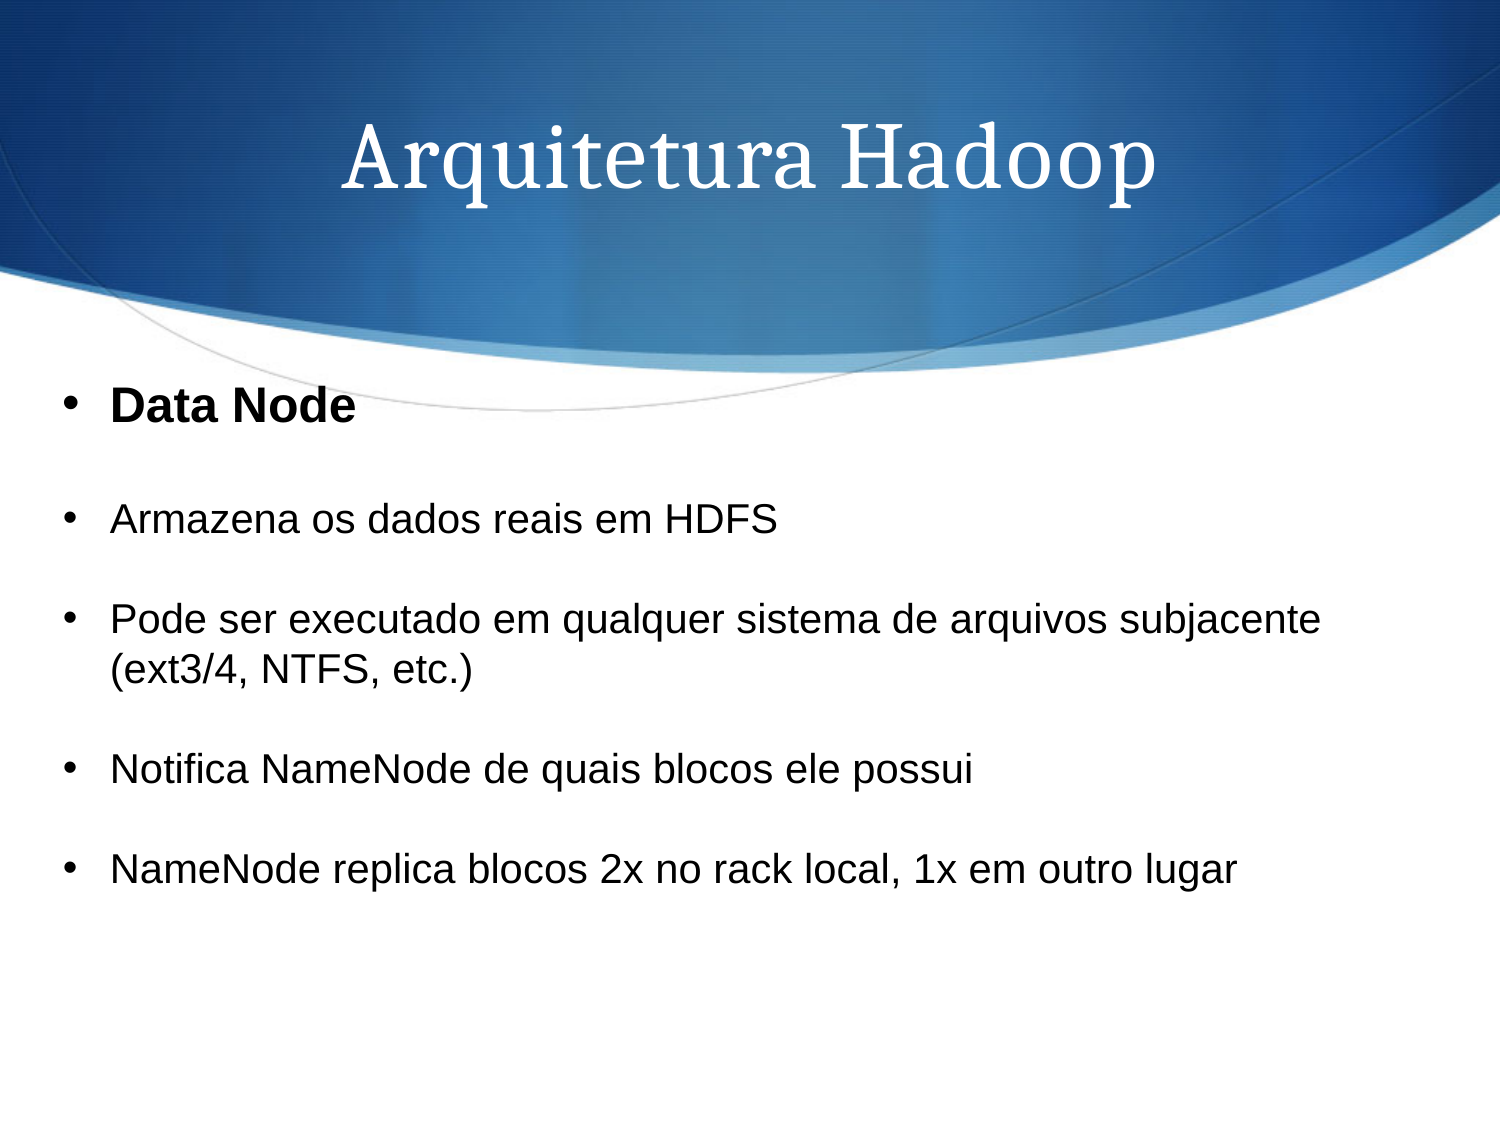

# Arquitetura Hadoop
Data Node

Armazena os dados reais em HDFS

Pode ser executado em qualquer sistema de arquivos subjacente (ext3/4, NTFS, etc.)

Notifica NameNode de quais blocos ele possui

NameNode replica blocos 2x no rack local, 1x em outro lugar